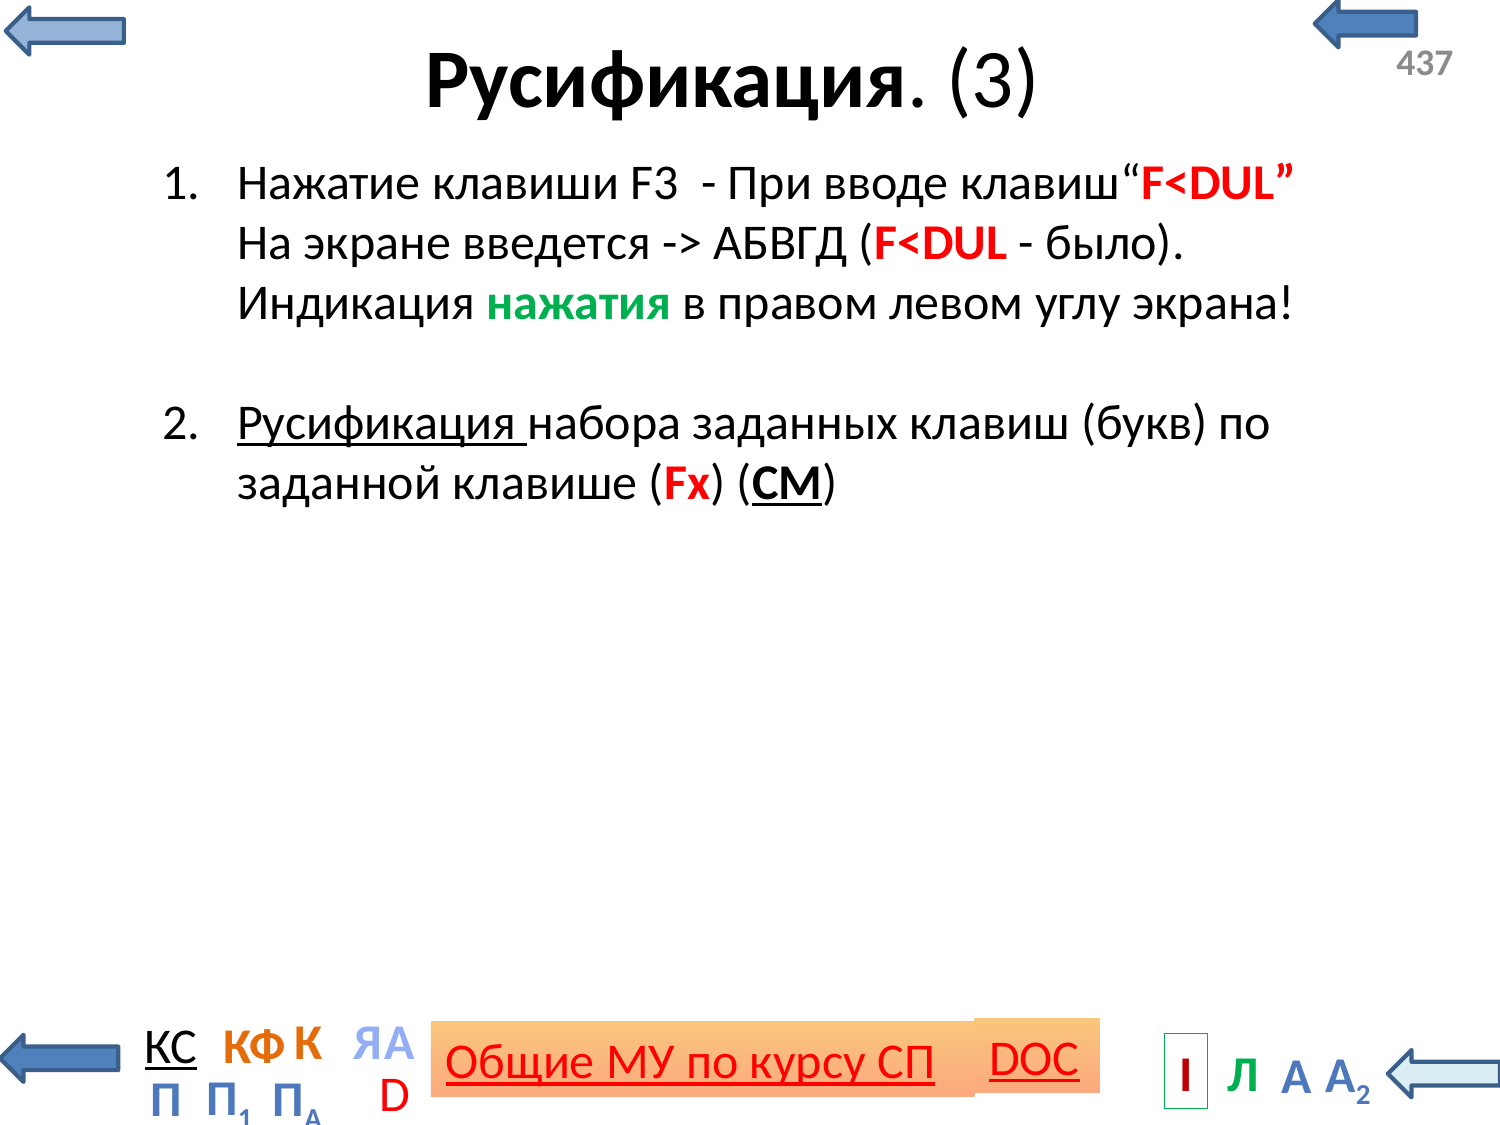

# Русификация. (3)
Нажатие клавиши F3  - При вводе клавиш“F<DUL”    На экране введется -> АБВГД (F<DUL - было). Индикация нажатия в правом левом углу экрана!

Русификация набора заданных клавиш (букв) по заданной клавише (Fx) (СМ)